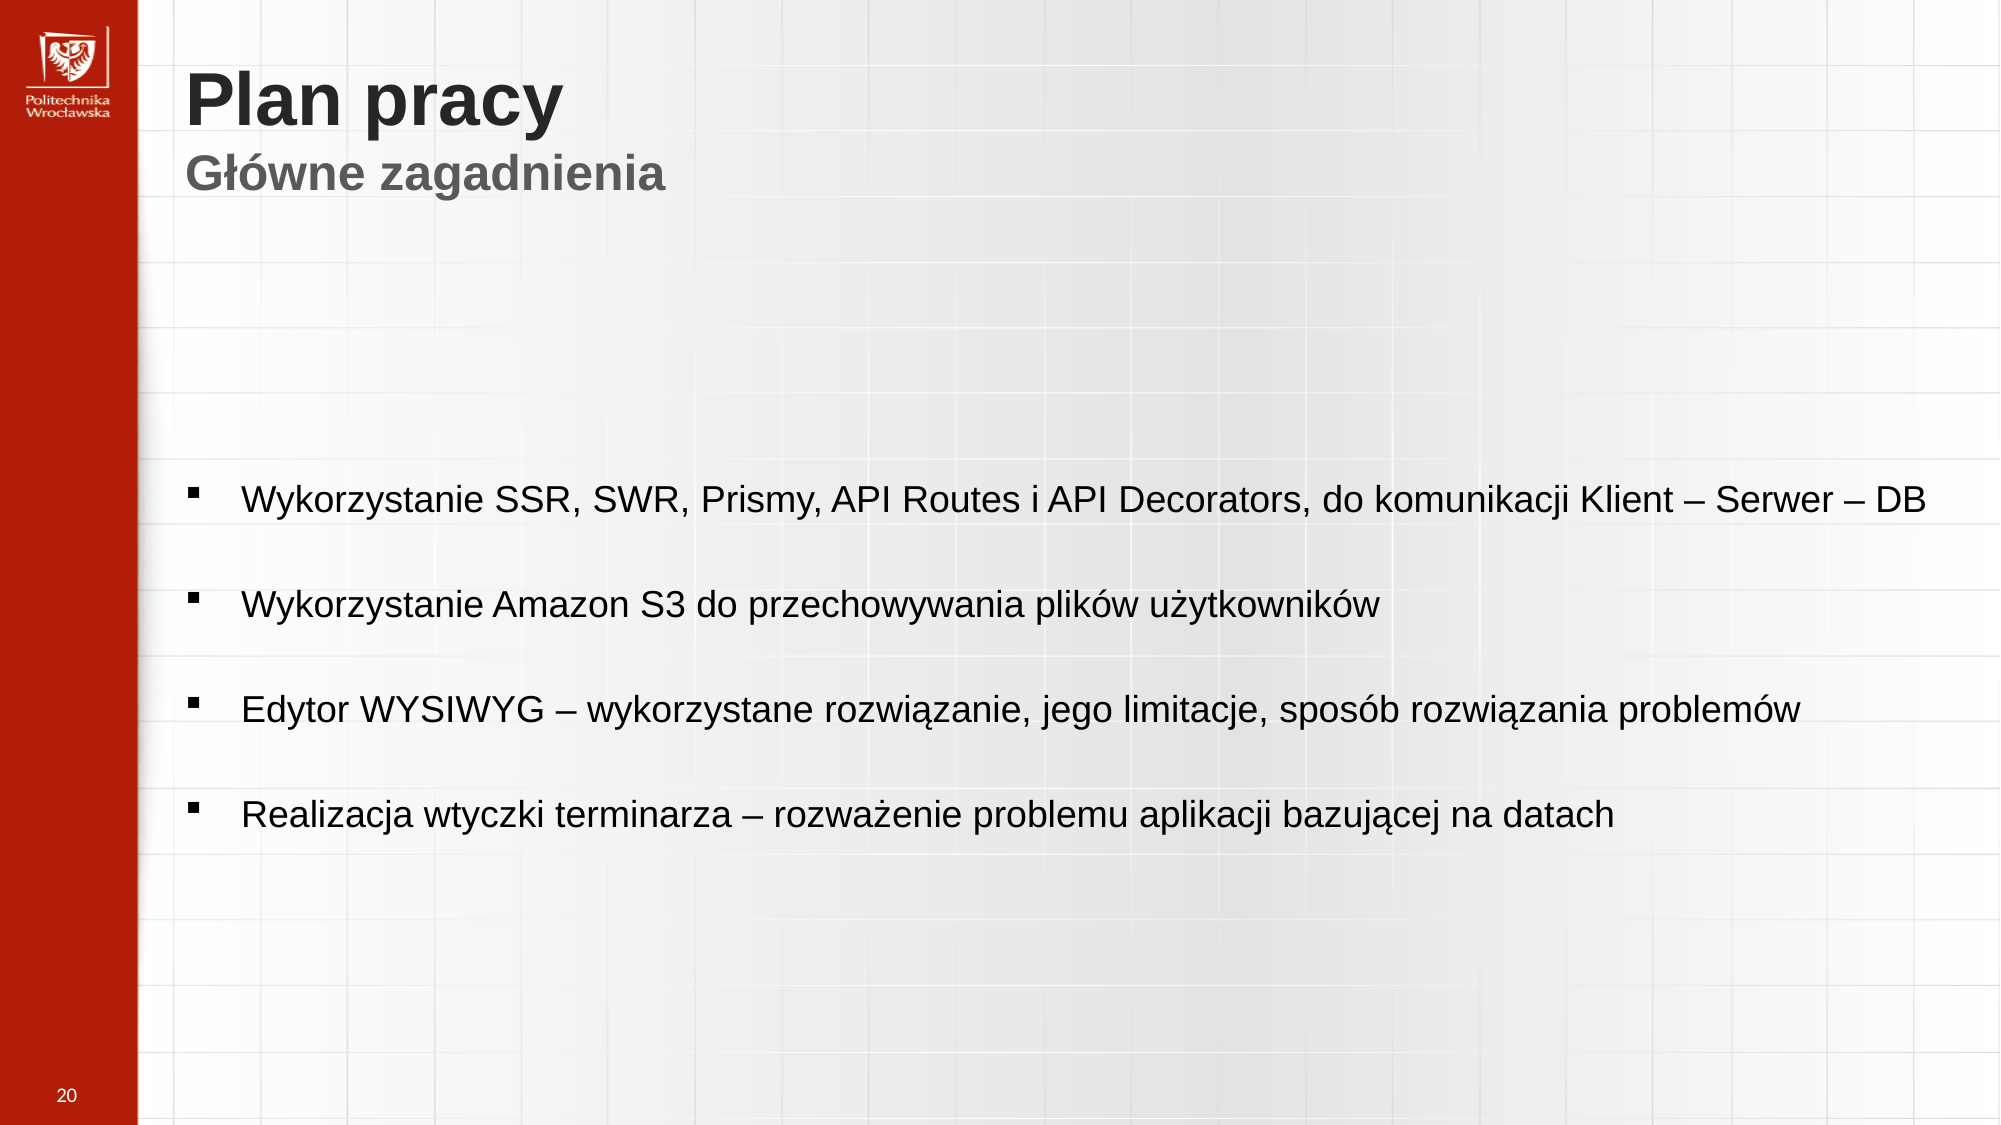

Plan pracy
Główne zagadnienia
Wykorzystanie SSR, SWR, Prismy, API Routes i API Decorators, do komunikacji Klient – Serwer – DB

Wykorzystanie Amazon S3 do przechowywania plików użytkowników

Edytor WYSIWYG – wykorzystane rozwiązanie, jego limitacje, sposób rozwiązania problemów

Realizacja wtyczki terminarza – rozważenie problemu aplikacji bazującej na datach